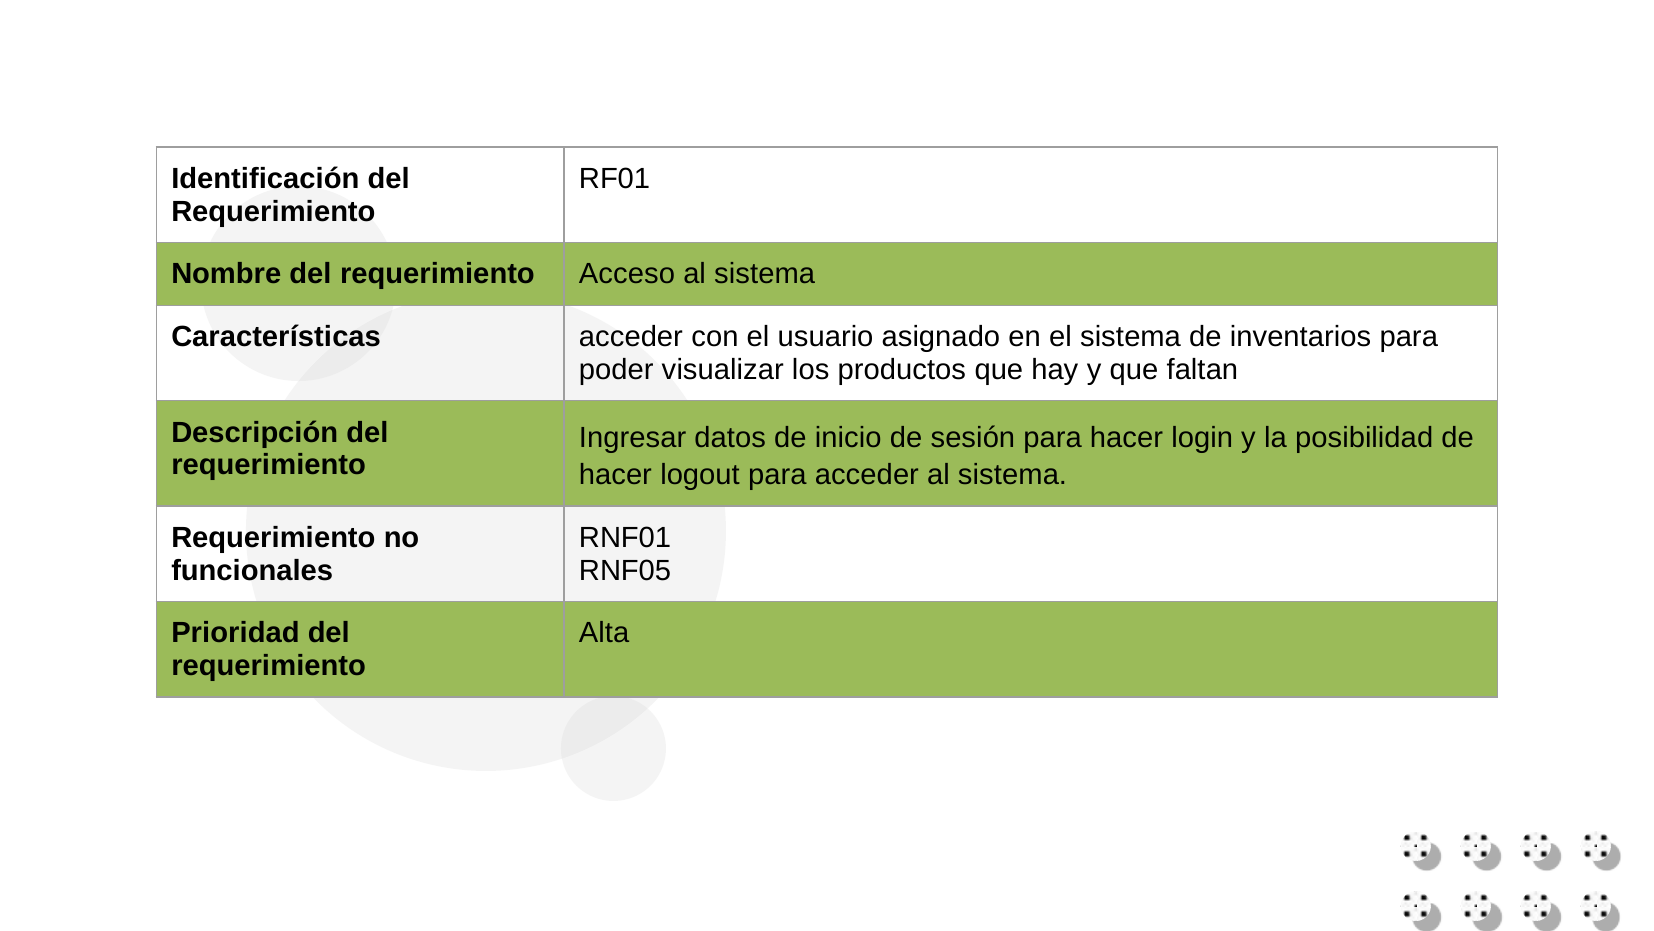

| Identificación del Requerimiento | RF01 |
| --- | --- |
| Nombre del requerimiento | Acceso al sistema |
| Características | acceder con el usuario asignado en el sistema de inventarios para poder visualizar los productos que hay y que faltan |
| Descripción del requerimiento | Ingresar datos de inicio de sesión para hacer login y la posibilidad de hacer logout para acceder al sistema. |
| Requerimiento no funcionales | RNF01 RNF05 |
| Prioridad del requerimiento | Alta |